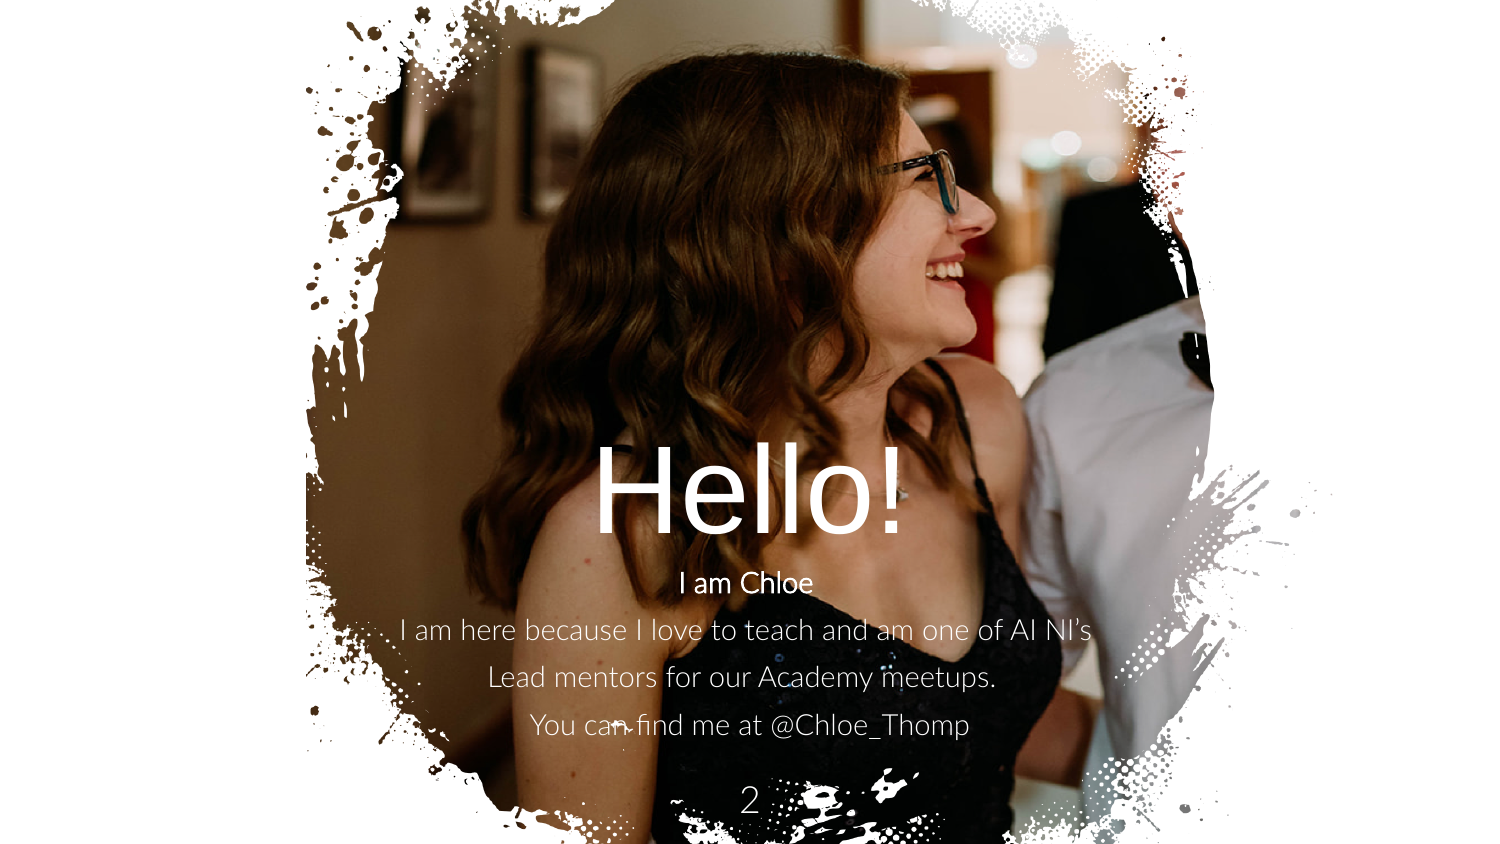

Hello!
I am Chloe
I am here because I love to teach and am one of AI NI’s
Lead mentors for our Academy meetups.
You can find me at @Chloe_Thomp
2